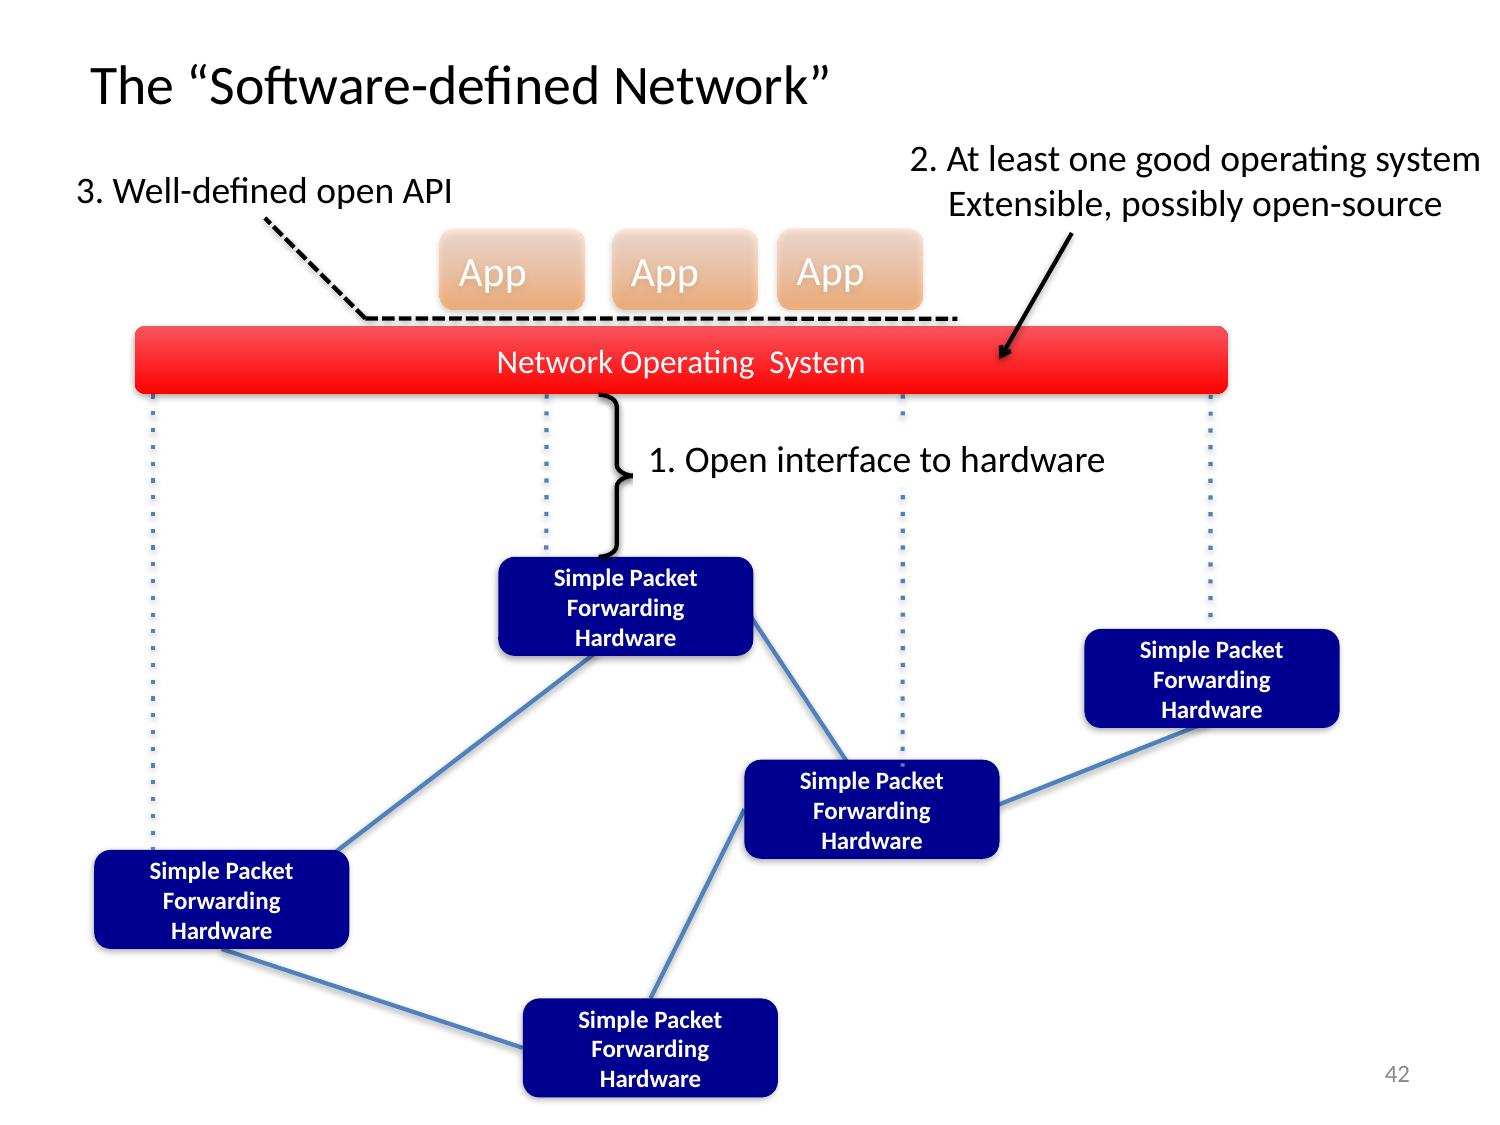

The “Software-defined Network”
2. At least one good operating system
Extensible, possibly open-source
3. Well-defined open API
App
App
App
Network Operating  System

1. Open interface to hardware
Simple Packet Forwarding Hardware
Simple Packet Forwarding Hardware
Simple Packet Forwarding Hardware
Simple Packet Forwarding Hardware
Simple Packet Forwarding Hardware
42